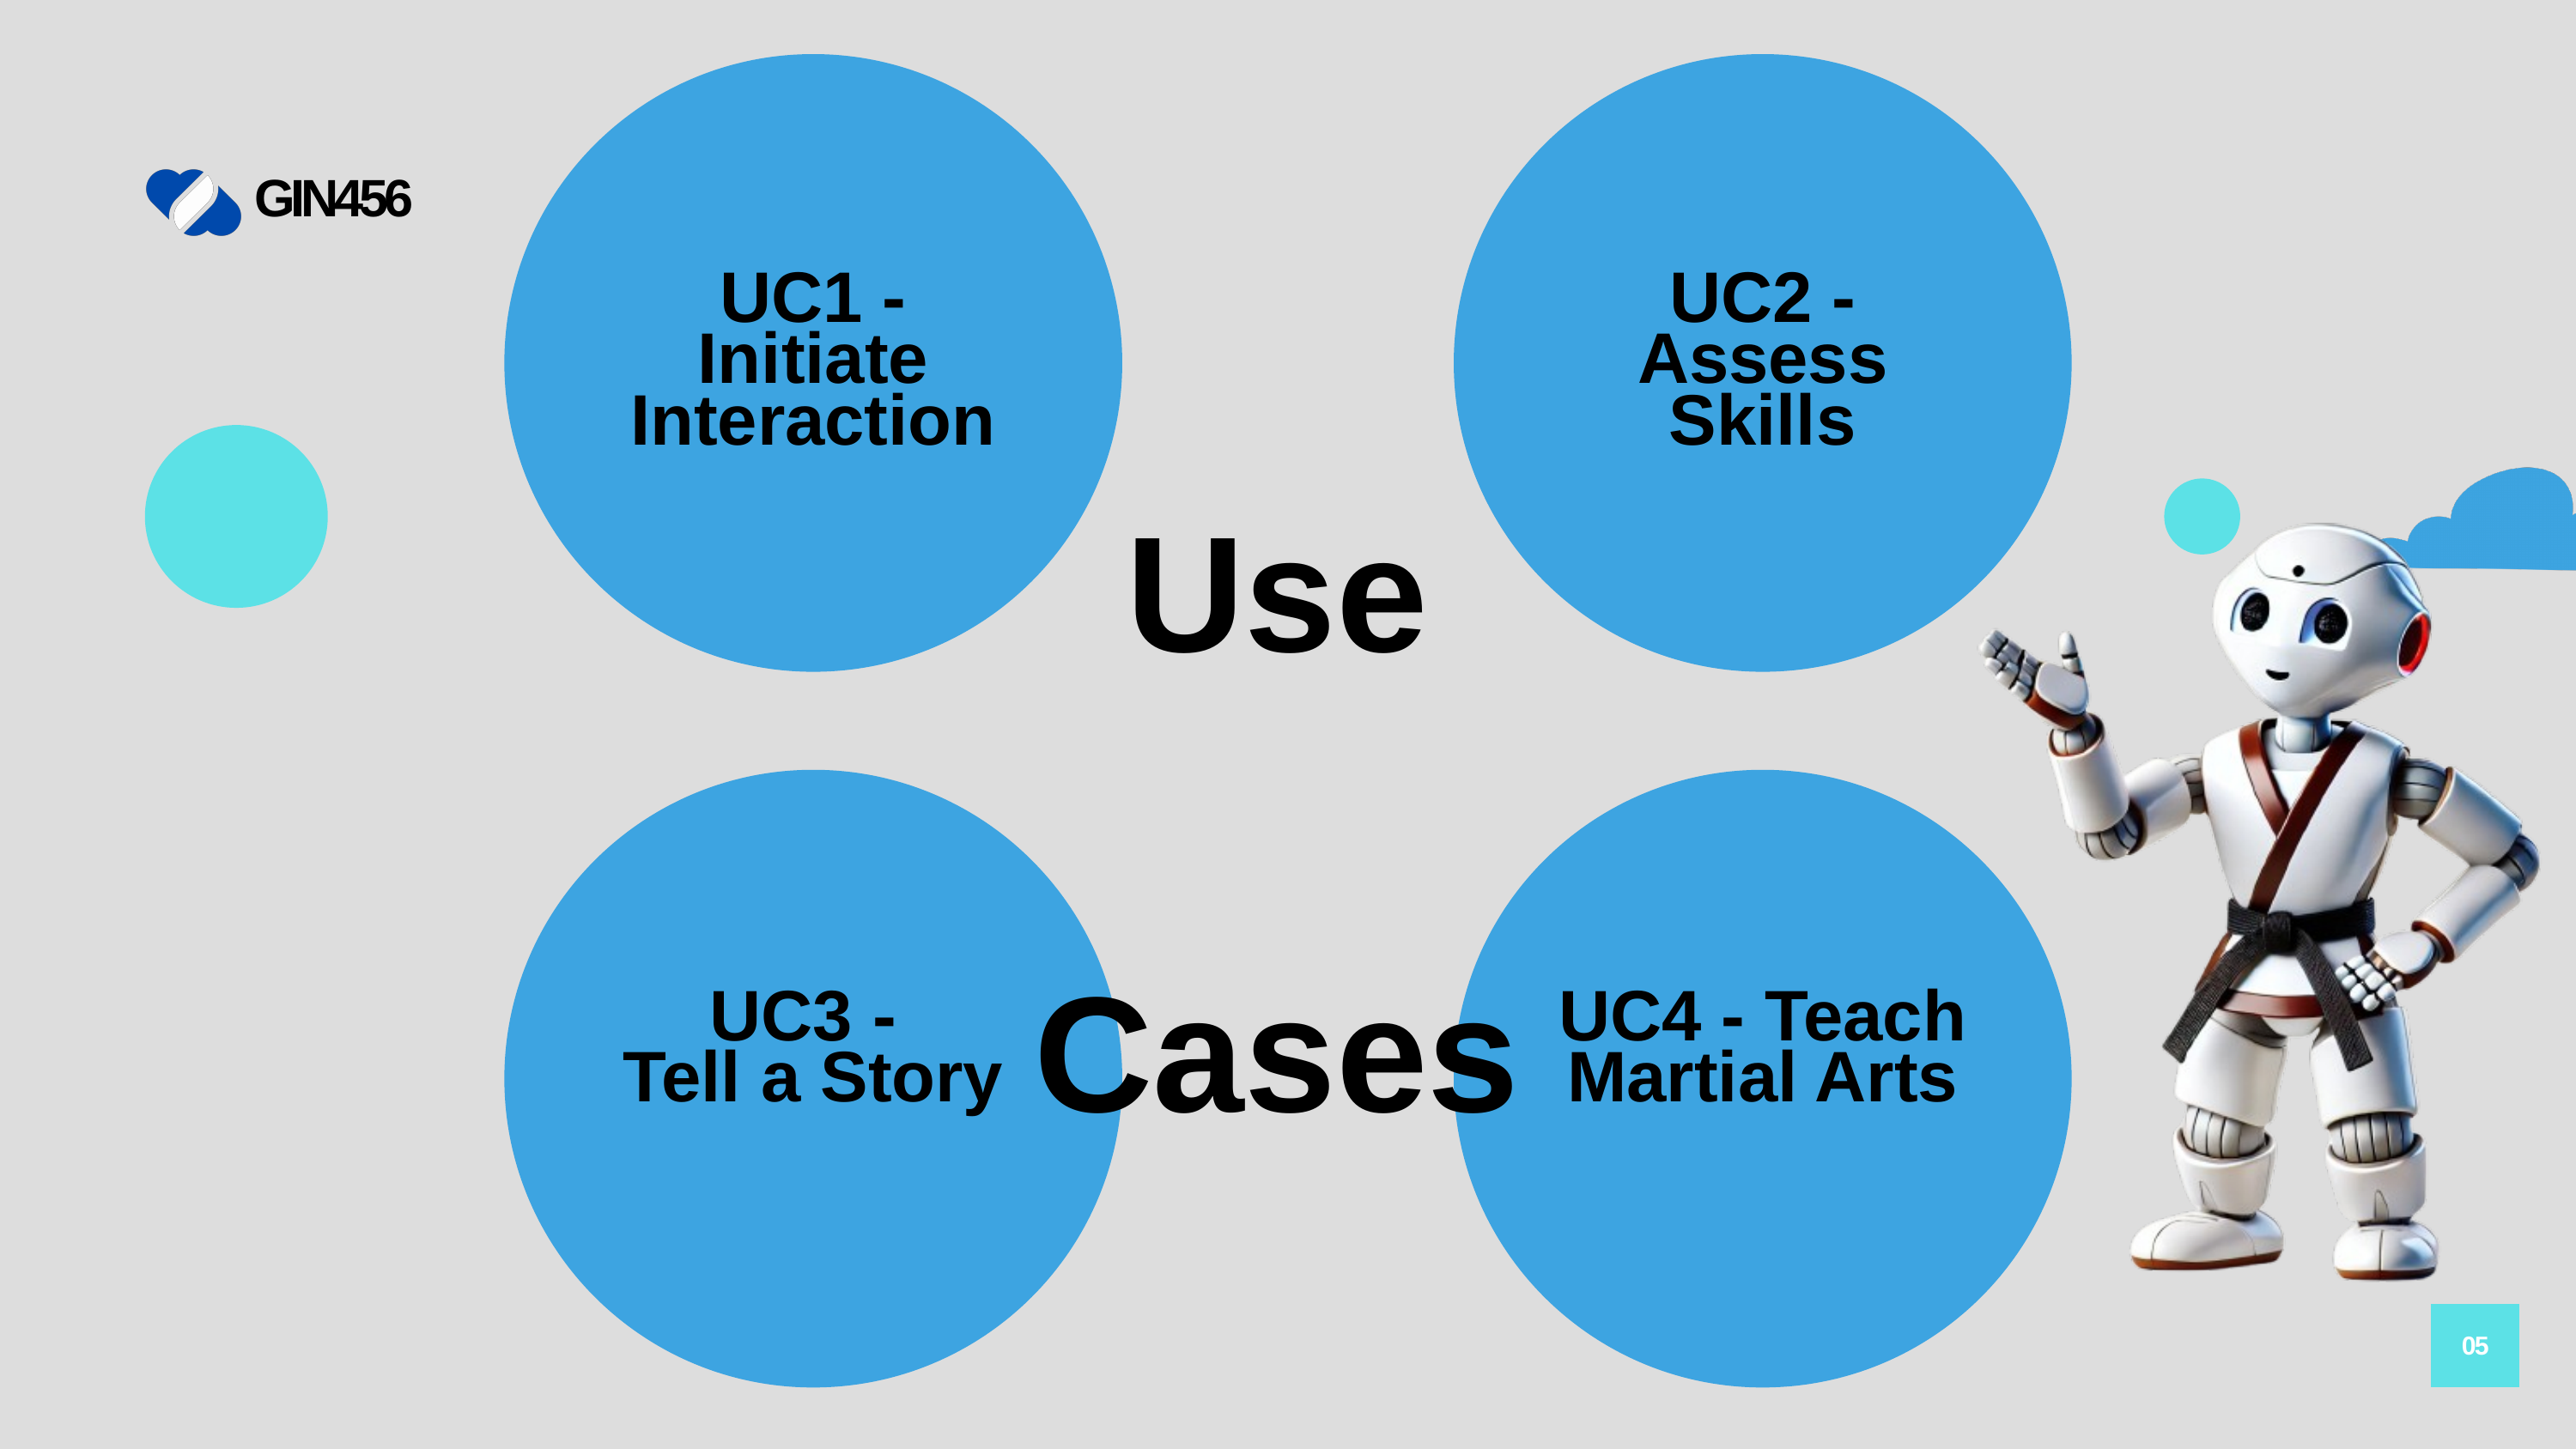

GIN456
UC1 - Initiate Interaction
UC2 - Assess Skills

Use
 Cases

UC3 -
Tell a Story
UC4 - Teach Martial Arts

05